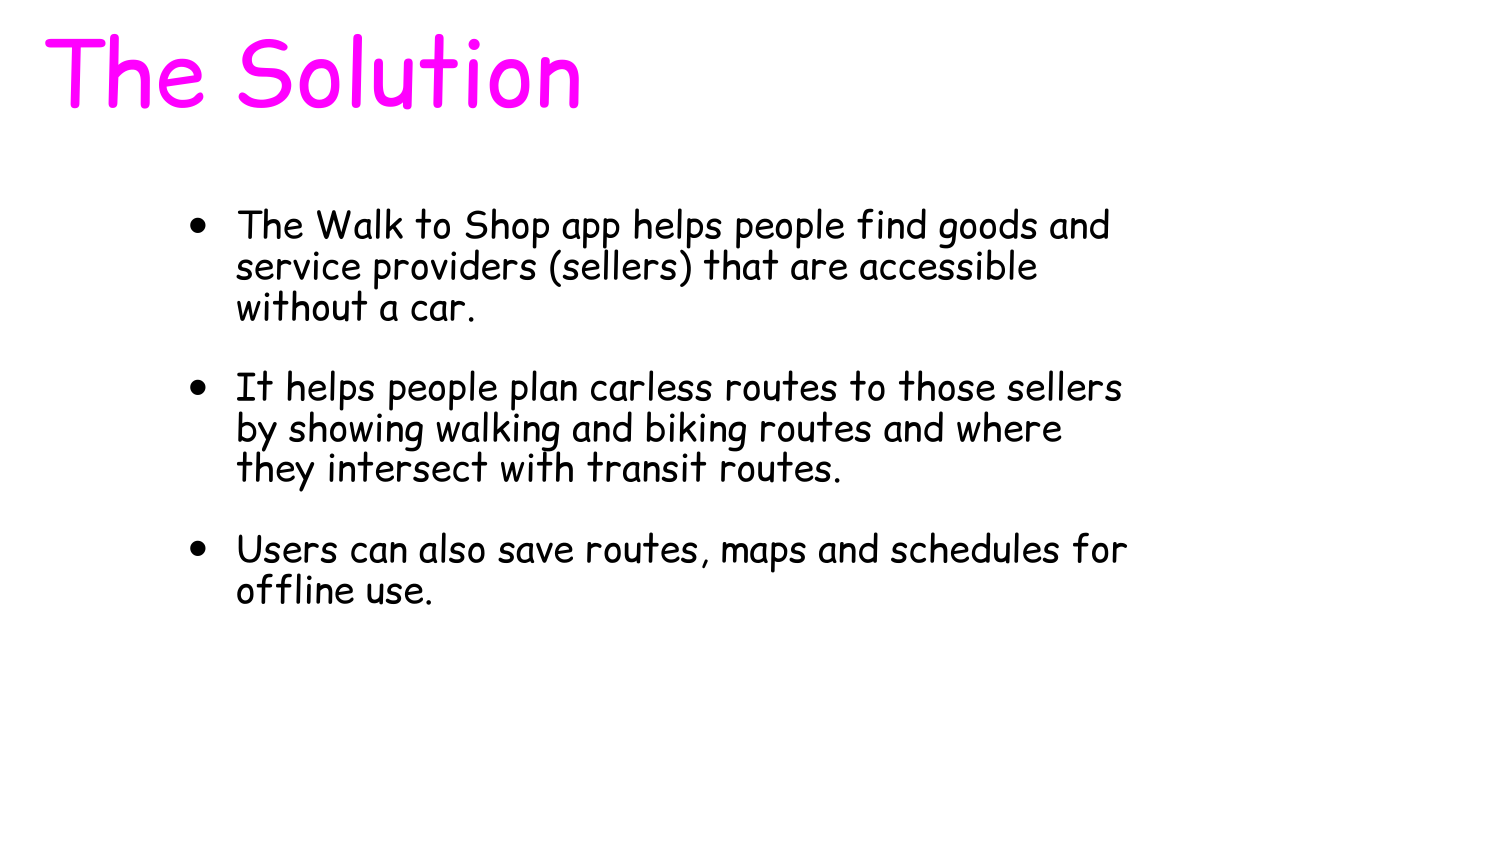

# The Solution
The Walk to Shop app helps people find goods and service providers (sellers) that are accessible without a car.

It helps people plan carless routes to those sellers by showing walking and biking routes and where they intersect with transit routes.

Users can also save routes, maps and schedules for offline use.